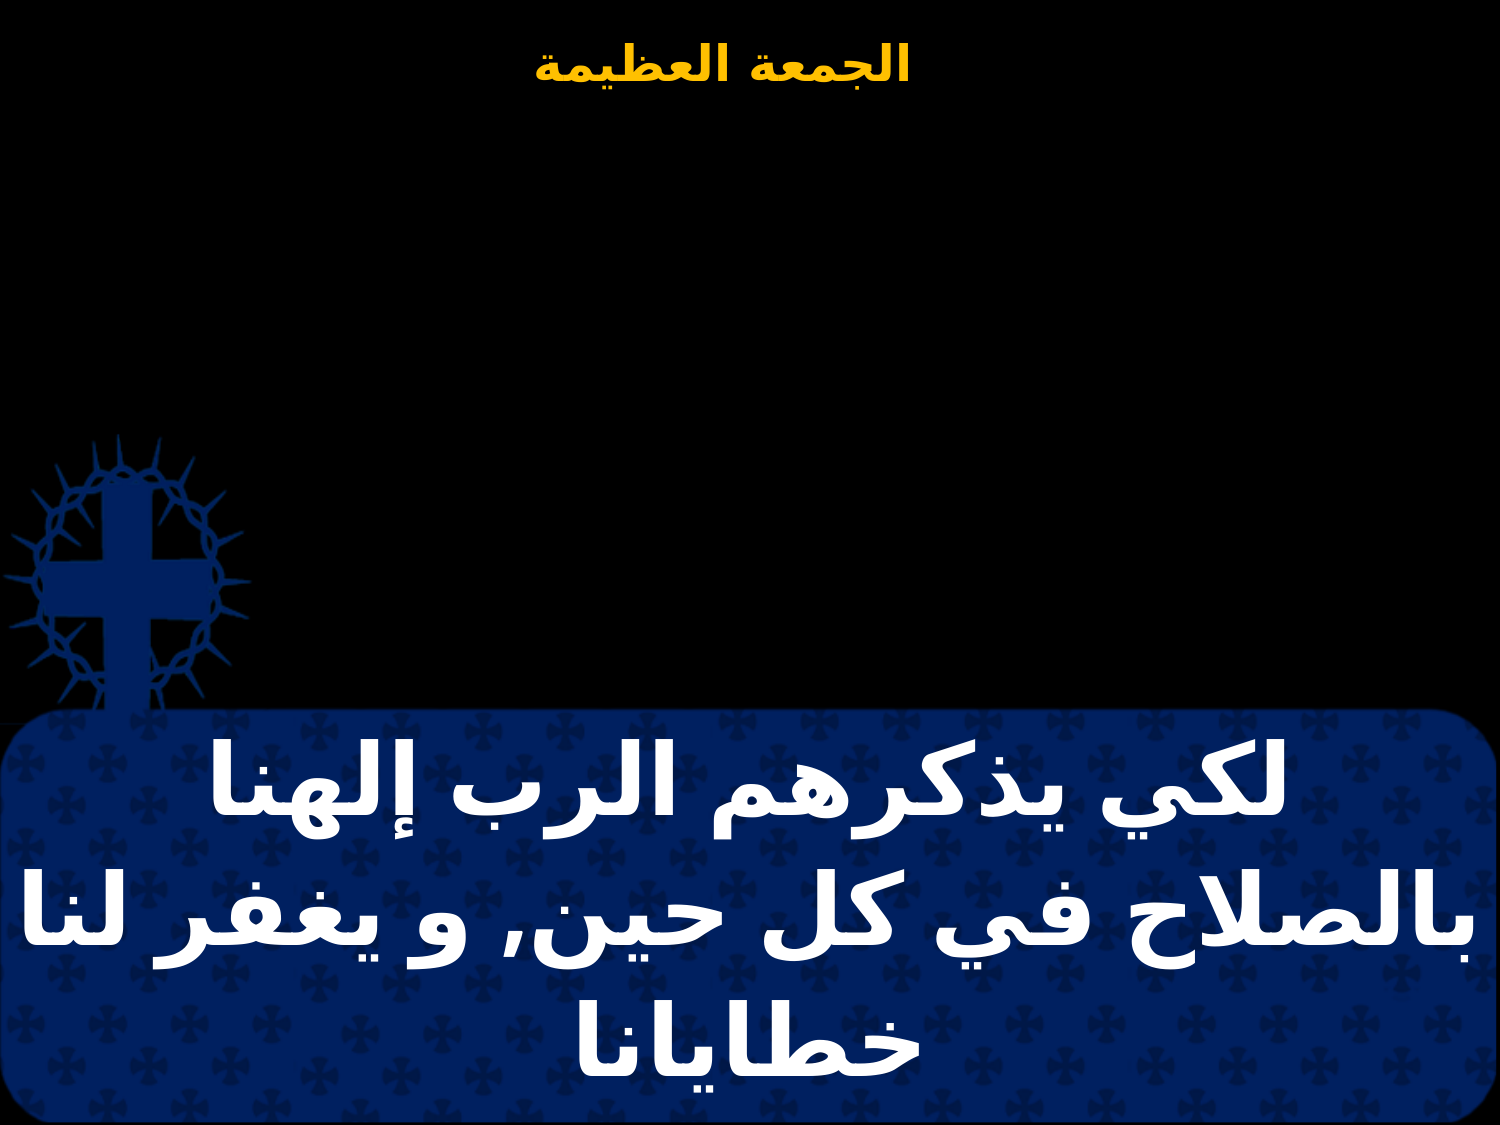

| لكي يذكرهم الرب إلهنا بالصلاح في كل حين, و يغفر لنا خطايانا |
| --- |